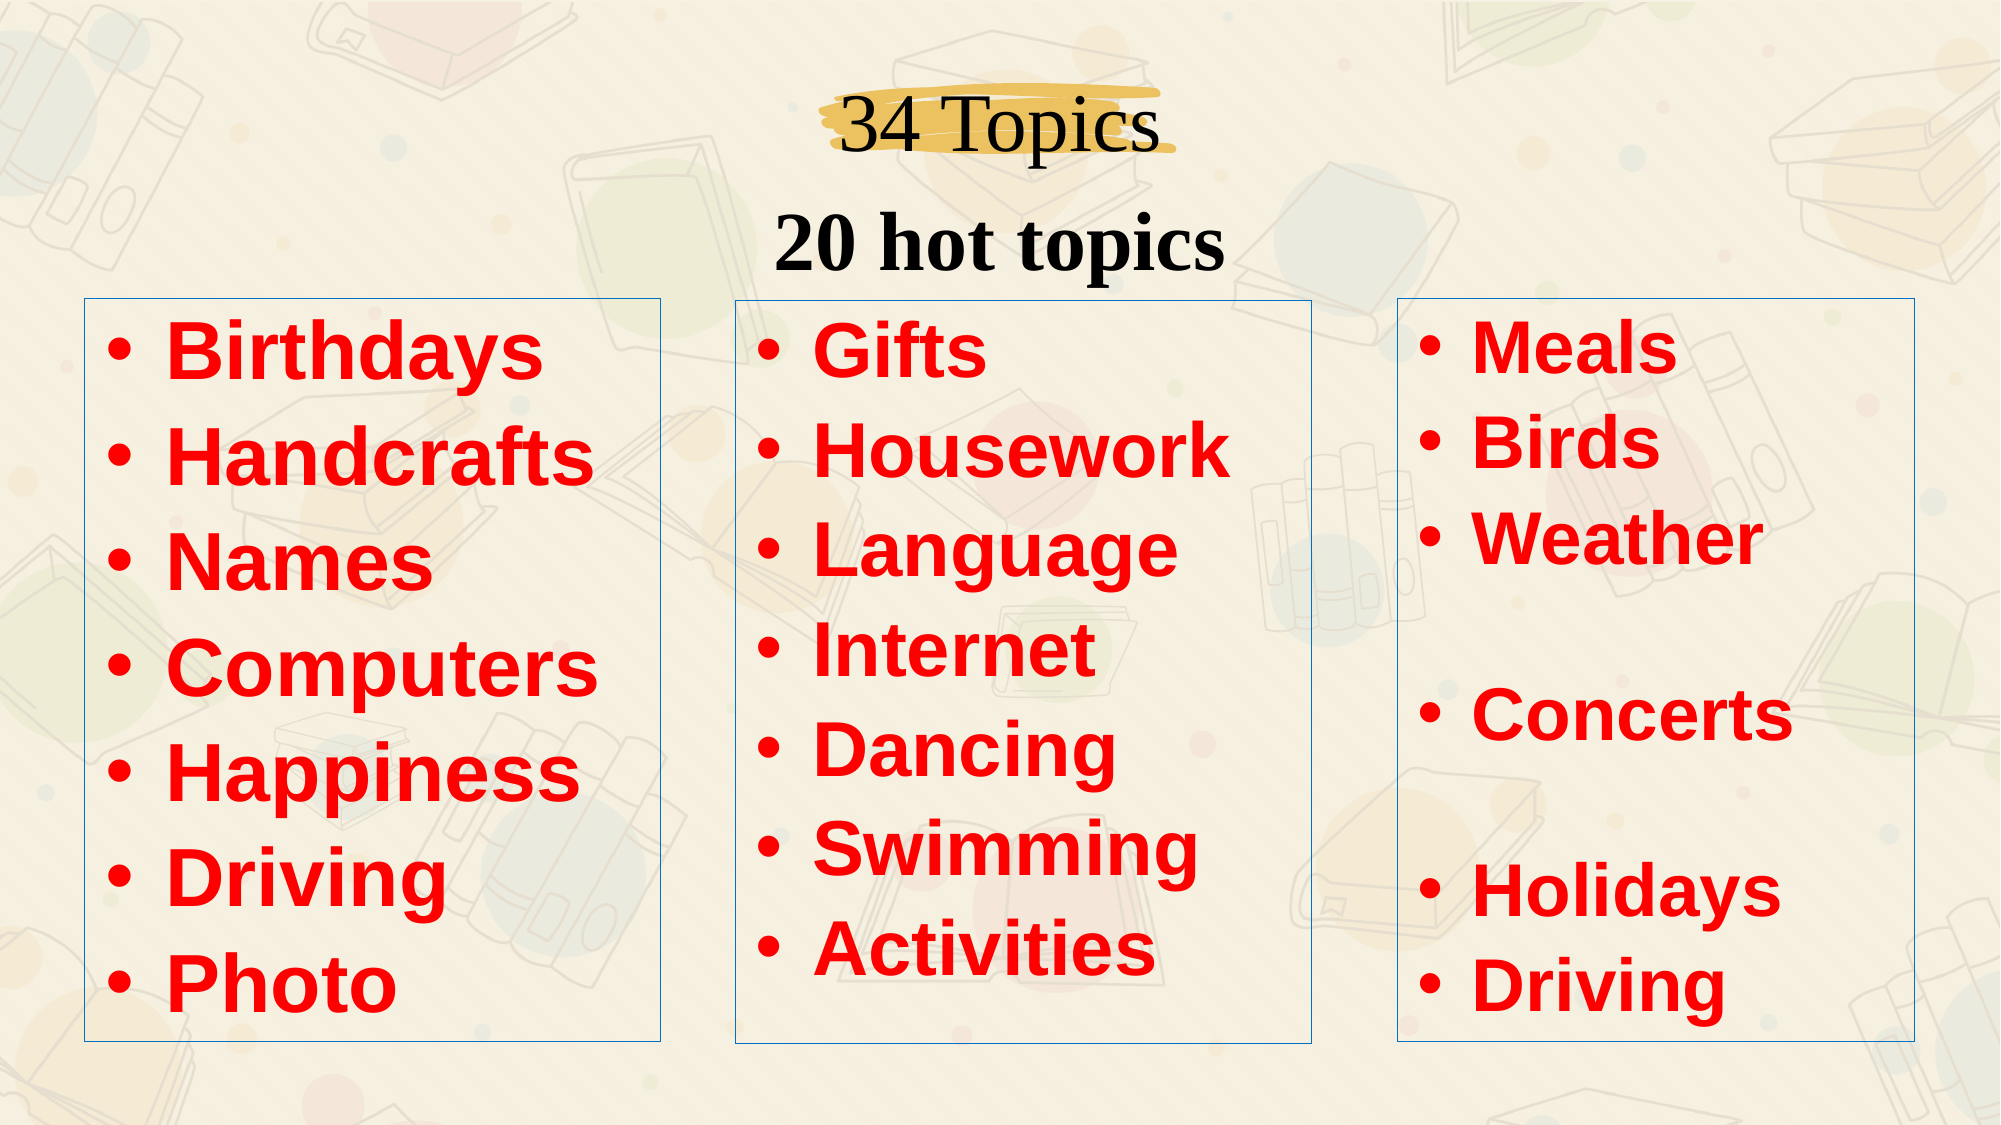

34 Topics
20 hot topics

Birthdays
Handcrafts
Names
Computers
Happiness
Driving
Photo
Meals
Birds
Weather
Concerts
Holidays
Driving
Gifts
Housework
Language
Internet
Dancing
Swimming
Activities